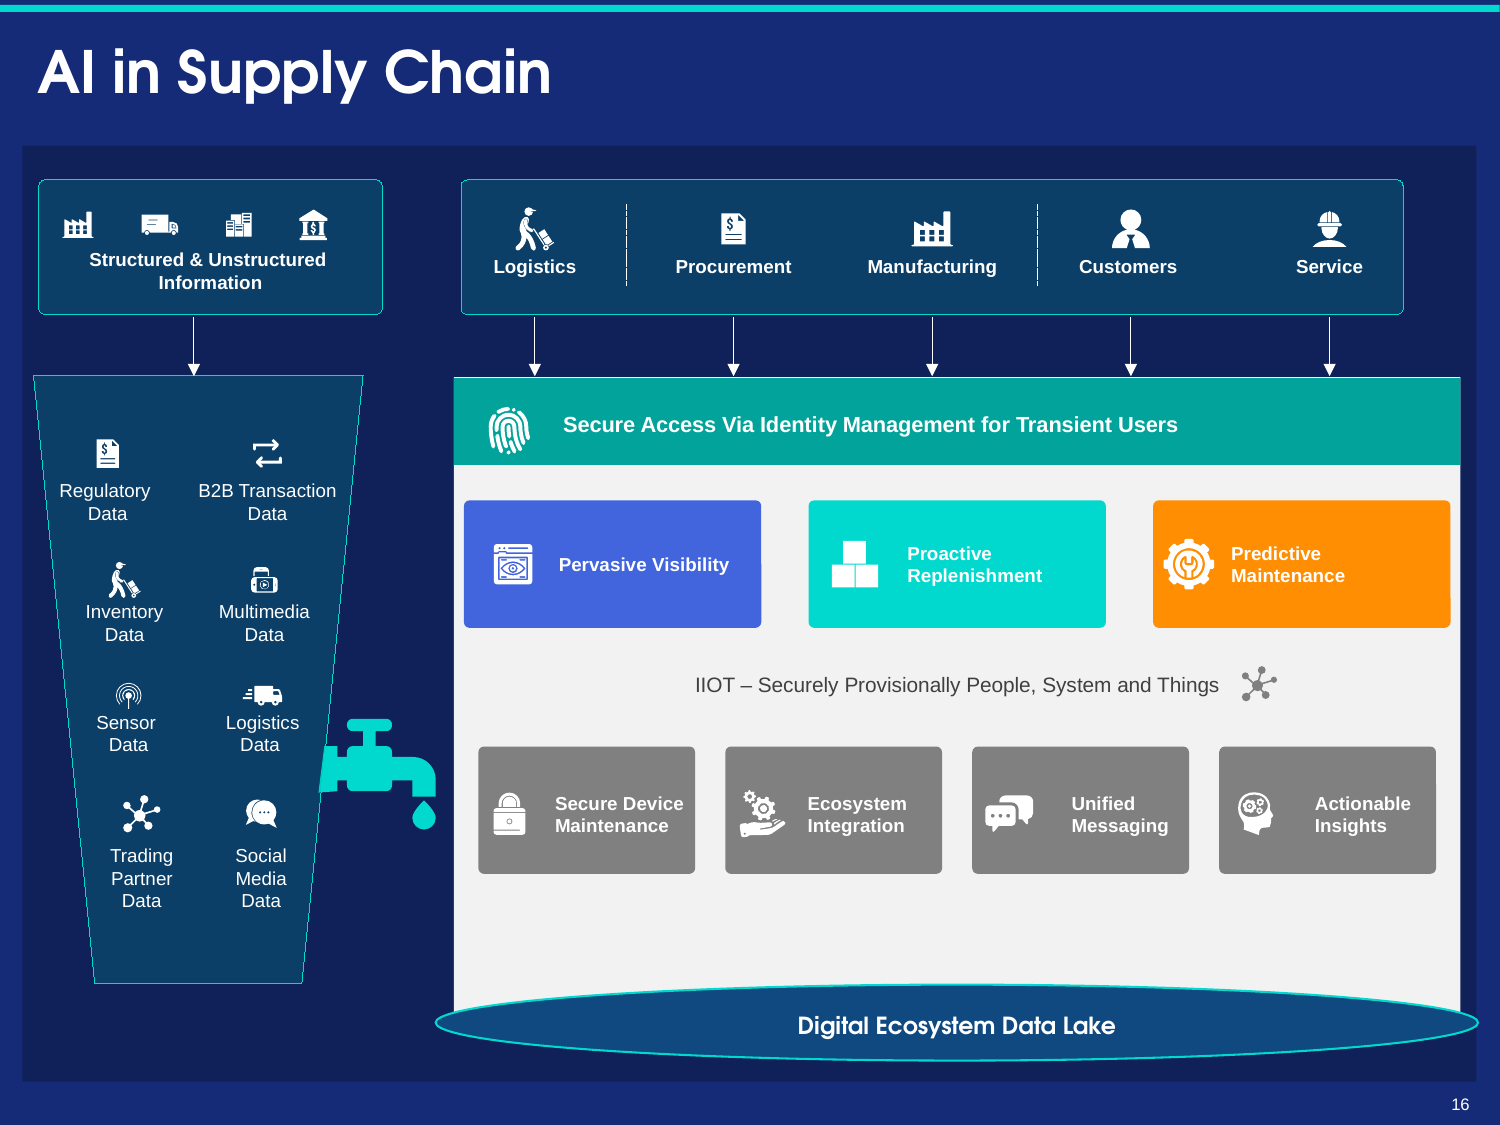

# AI in Supply Chain

Structured & Unstructured
Information
Logistics
Procurement
Manufacturing
Customers
Service

Regulatory
Data
B2B Transaction
Data

Inventory
Data
Multimedia
Data

Sensor
Data
Logistics
Data

Trading
Partner
Data
Social
Media
Data

Secure Access Via Identity Management for Transient Users

Predictive Maintenance

Proactive
Replenishment

Pervasive Visibility
IIOT – Securely Provisionally People, System and Things

Actionable
Insights

Unified
Messaging

Secure Device
Maintenance

Ecosystem
Integration

Digital Ecosystem Data Lake
16